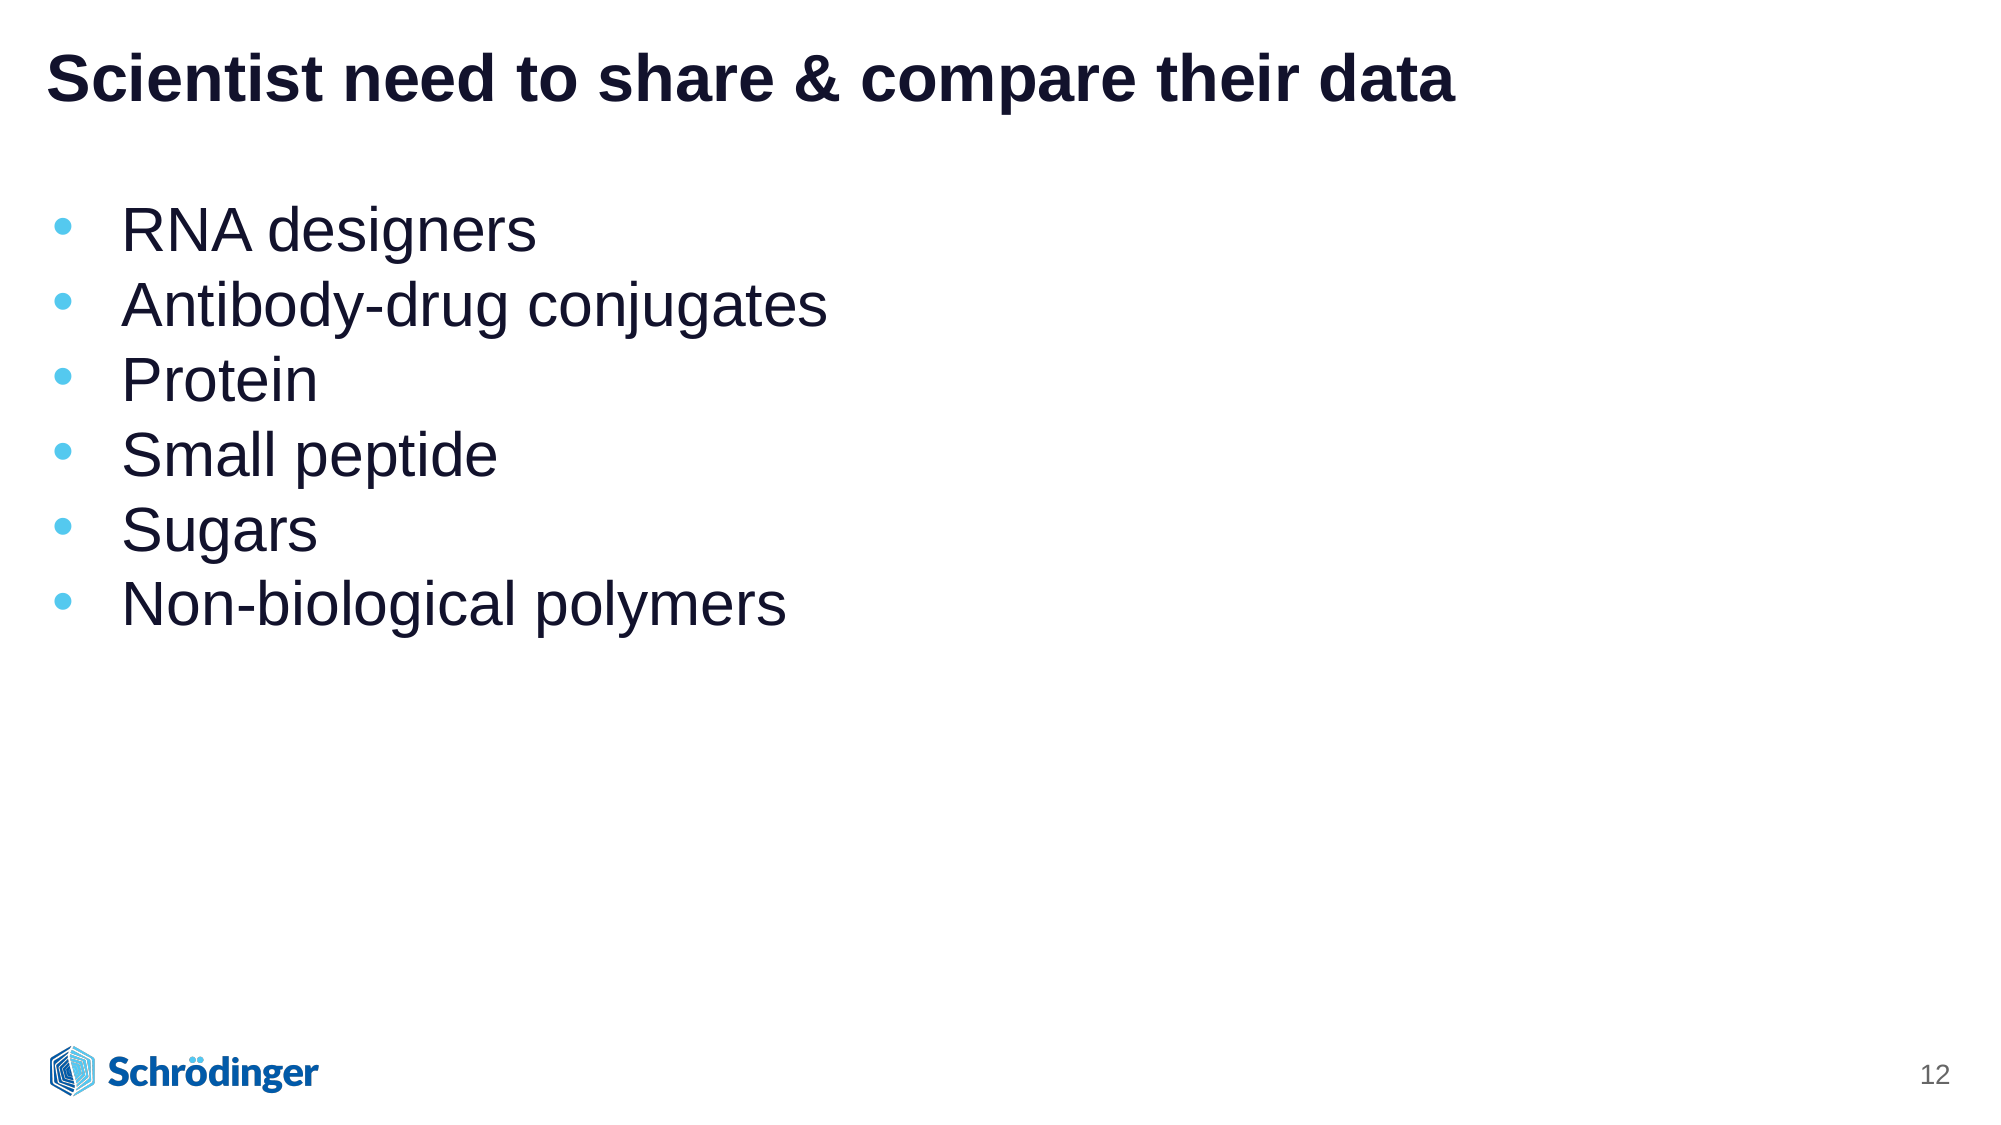

# Scientist need to share & compare their data
RNA designers
Antibody-drug conjugates
Protein
Small peptide
Sugars
Non-biological polymers